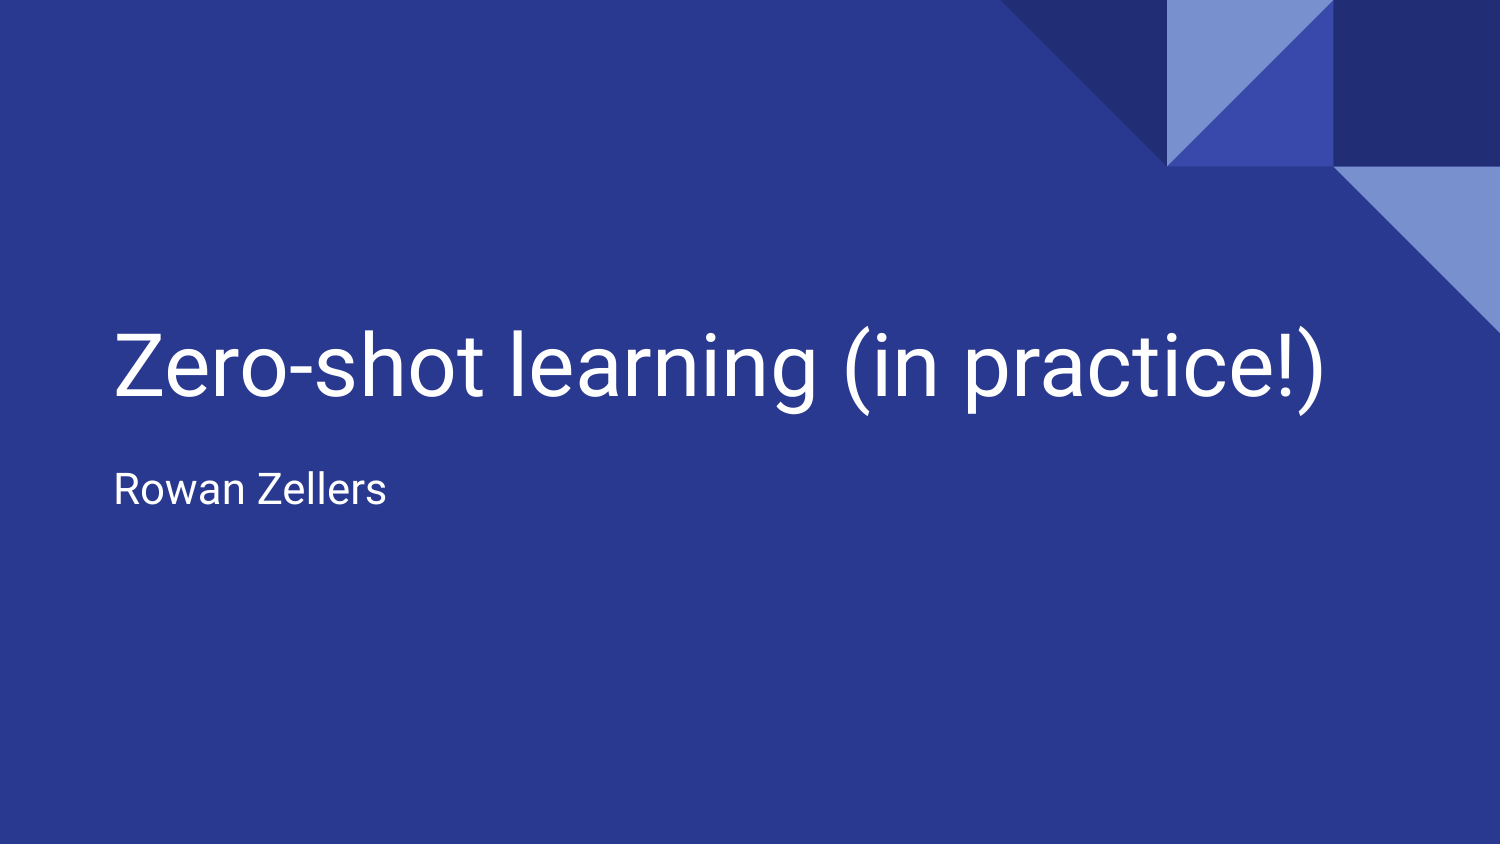

# Zero-shot learning (in practice!)
Rowan Zellers